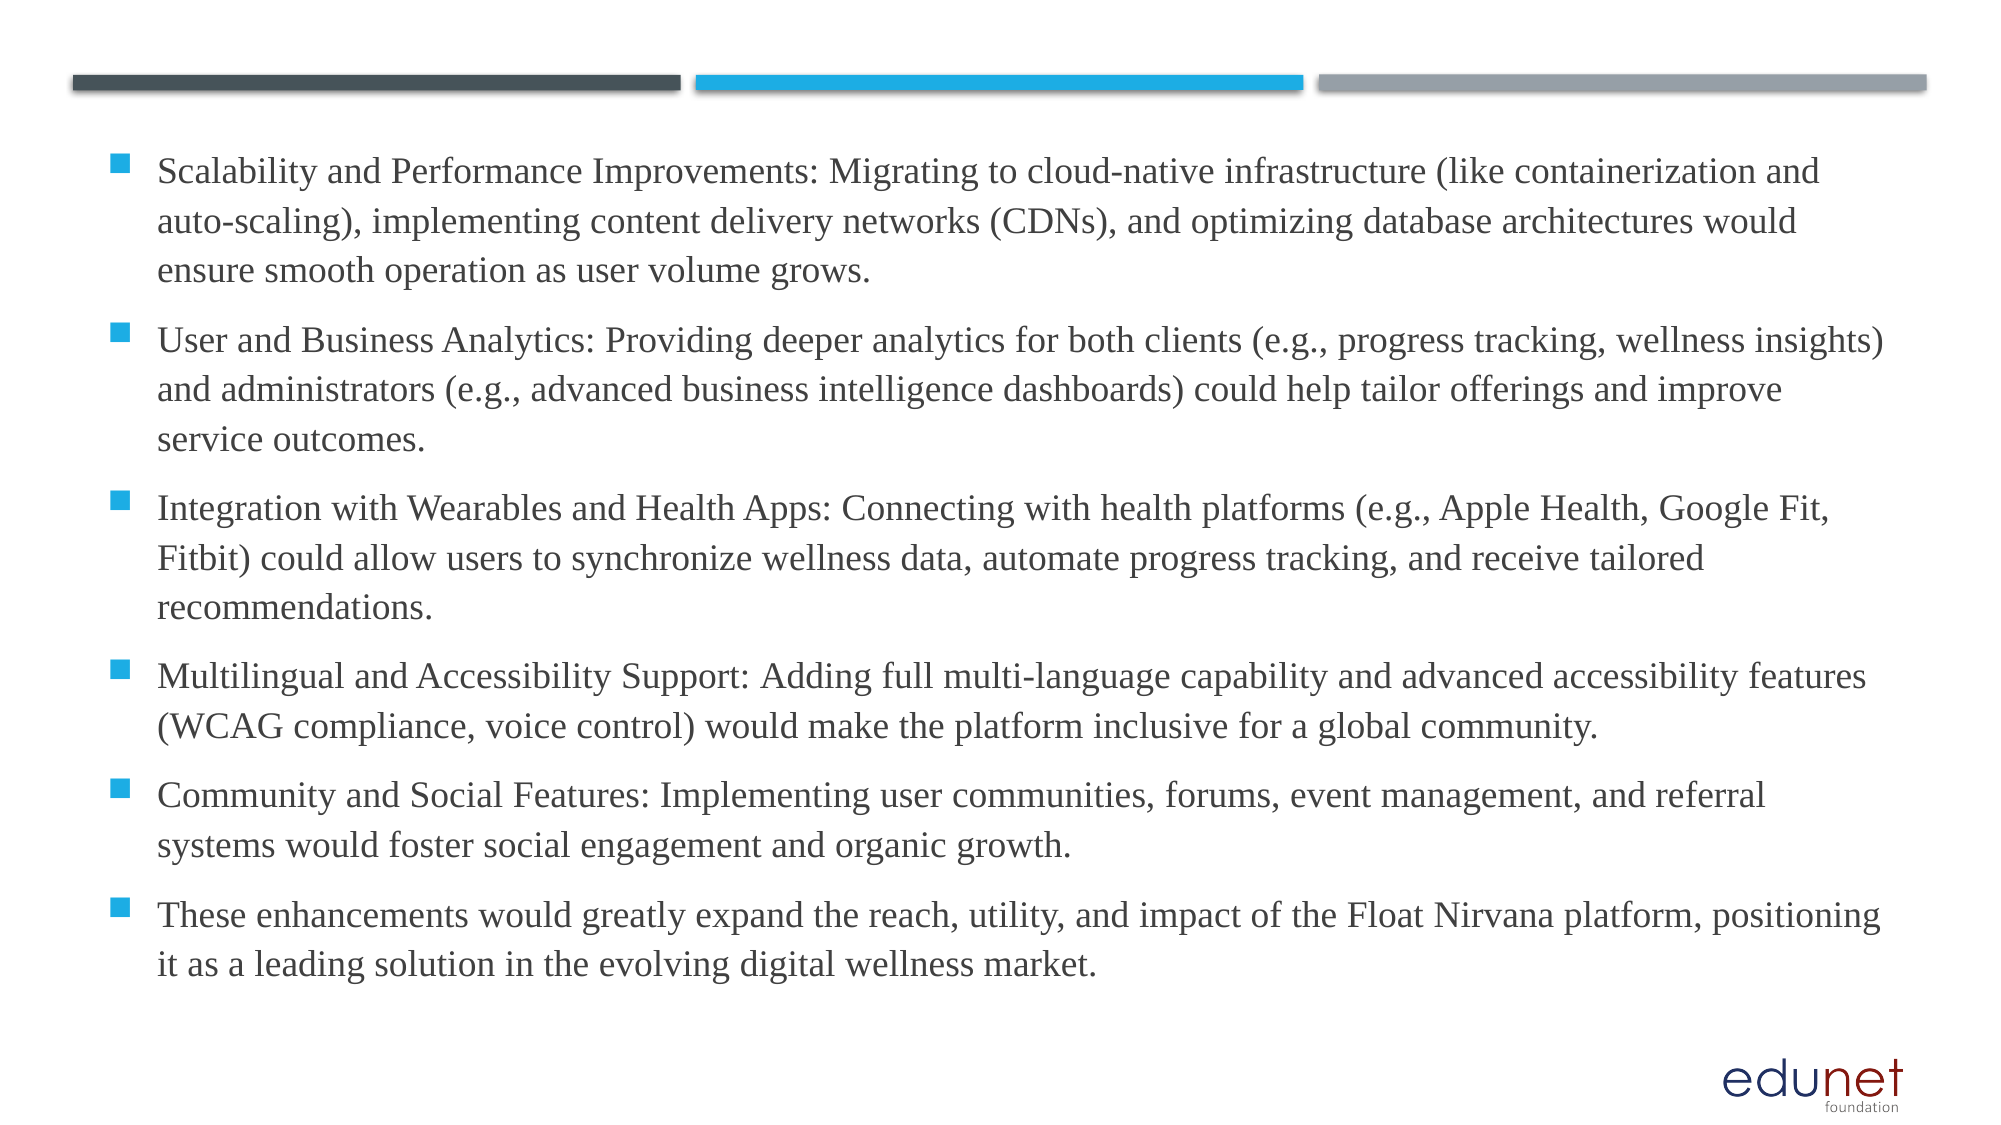

Scalability and Performance Improvements: Migrating to cloud-native infrastructure (like containerization and auto-scaling), implementing content delivery networks (CDNs), and optimizing database architectures would ensure smooth operation as user volume grows.
User and Business Analytics: Providing deeper analytics for both clients (e.g., progress tracking, wellness insights) and administrators (e.g., advanced business intelligence dashboards) could help tailor offerings and improve service outcomes.
Integration with Wearables and Health Apps: Connecting with health platforms (e.g., Apple Health, Google Fit, Fitbit) could allow users to synchronize wellness data, automate progress tracking, and receive tailored recommendations.
Multilingual and Accessibility Support: Adding full multi-language capability and advanced accessibility features (WCAG compliance, voice control) would make the platform inclusive for a global community.
Community and Social Features: Implementing user communities, forums, event management, and referral systems would foster social engagement and organic growth.
These enhancements would greatly expand the reach, utility, and impact of the Float Nirvana platform, positioning it as a leading solution in the evolving digital wellness market.